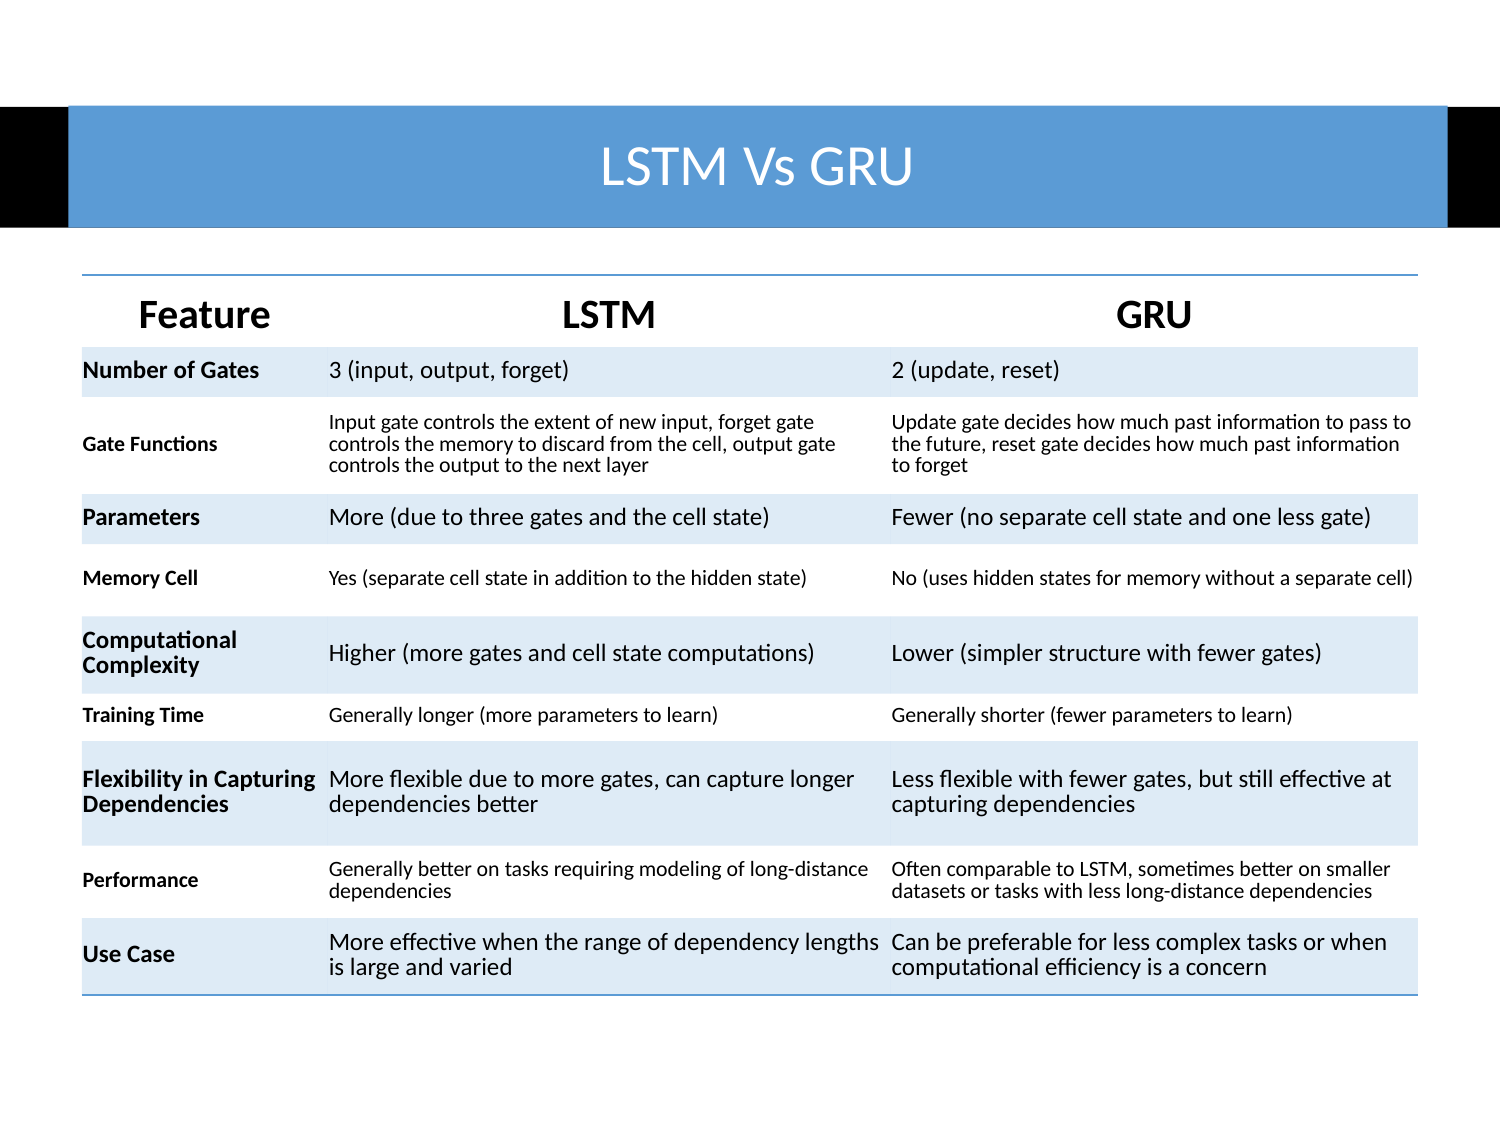

# LSTM Vs GRU

| Feature | LSTM | GRU |
| --- | --- | --- |
| Number of Gates | 3 (input, output, forget) | 2 (update, reset) |
| Gate Functions | Input gate controls the extent of new input, forget gate controls the memory to discard from the cell, output gate controls the output to the next layer | Update gate decides how much past information to pass to the future, reset gate decides how much past information to forget |
| Parameters | More (due to three gates and the cell state) | Fewer (no separate cell state and one less gate) |
| Memory Cell | Yes (separate cell state in addition to the hidden state) | No (uses hidden states for memory without a separate cell) |
| Computational Complexity | Higher (more gates and cell state computations) | Lower (simpler structure with fewer gates) |
| Training Time | Generally longer (more parameters to learn) | Generally shorter (fewer parameters to learn) |
| Flexibility in Capturing Dependencies | More flexible due to more gates, can capture longer dependencies better | Less flexible with fewer gates, but still effective at capturing dependencies |
| Performance | Generally better on tasks requiring modeling of long-distance dependencies | Often comparable to LSTM, sometimes better on smaller datasets or tasks with less long-distance dependencies |
| Use Case | More effective when the range of dependency lengths is large and varied | Can be preferable for less complex tasks or when computational efficiency is a concern |